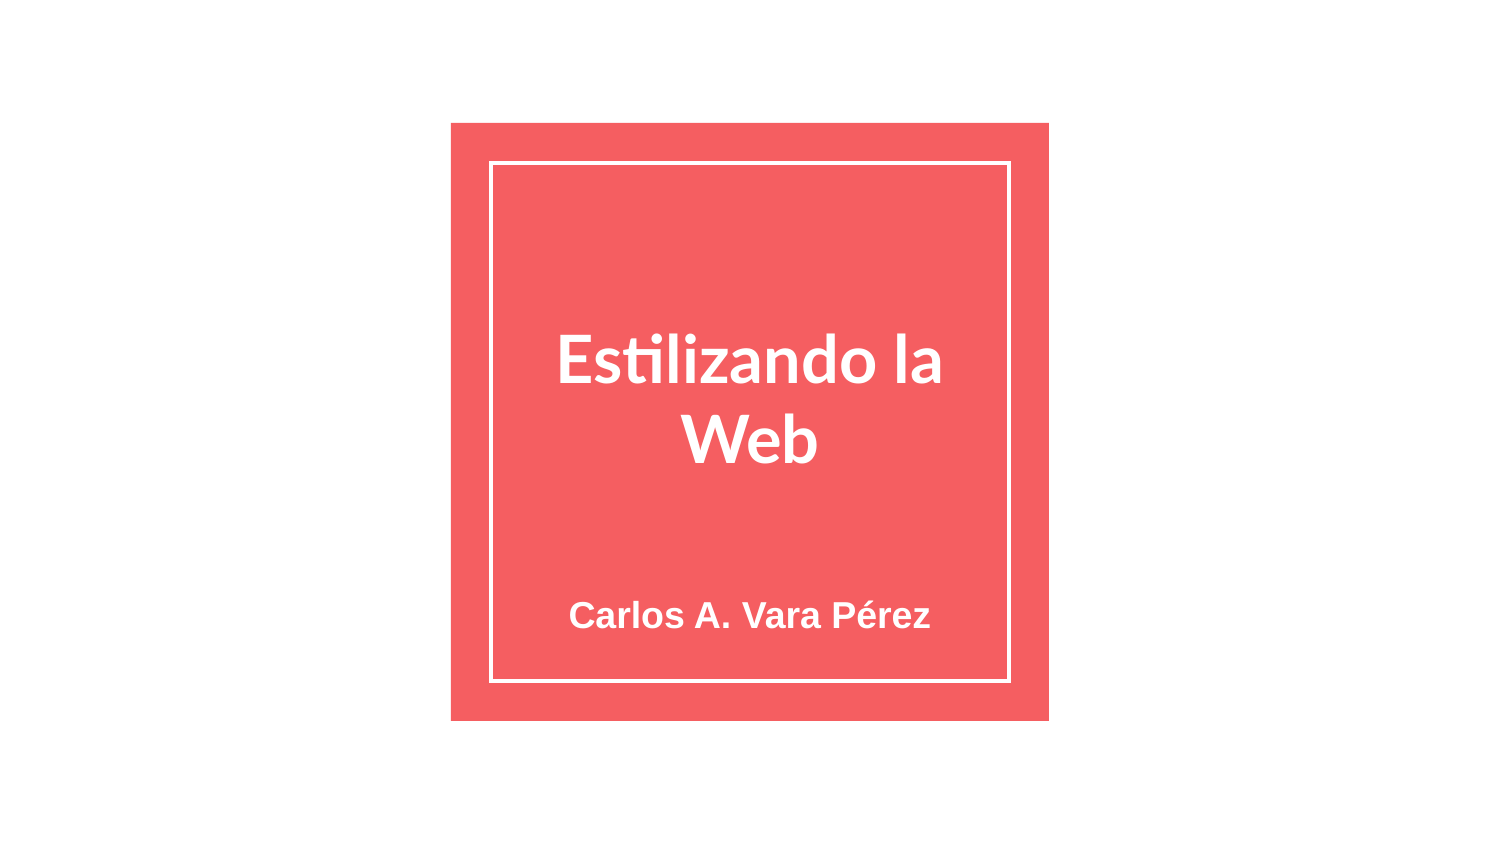

# Estilizando la Web
Carlos A. Vara Pérez